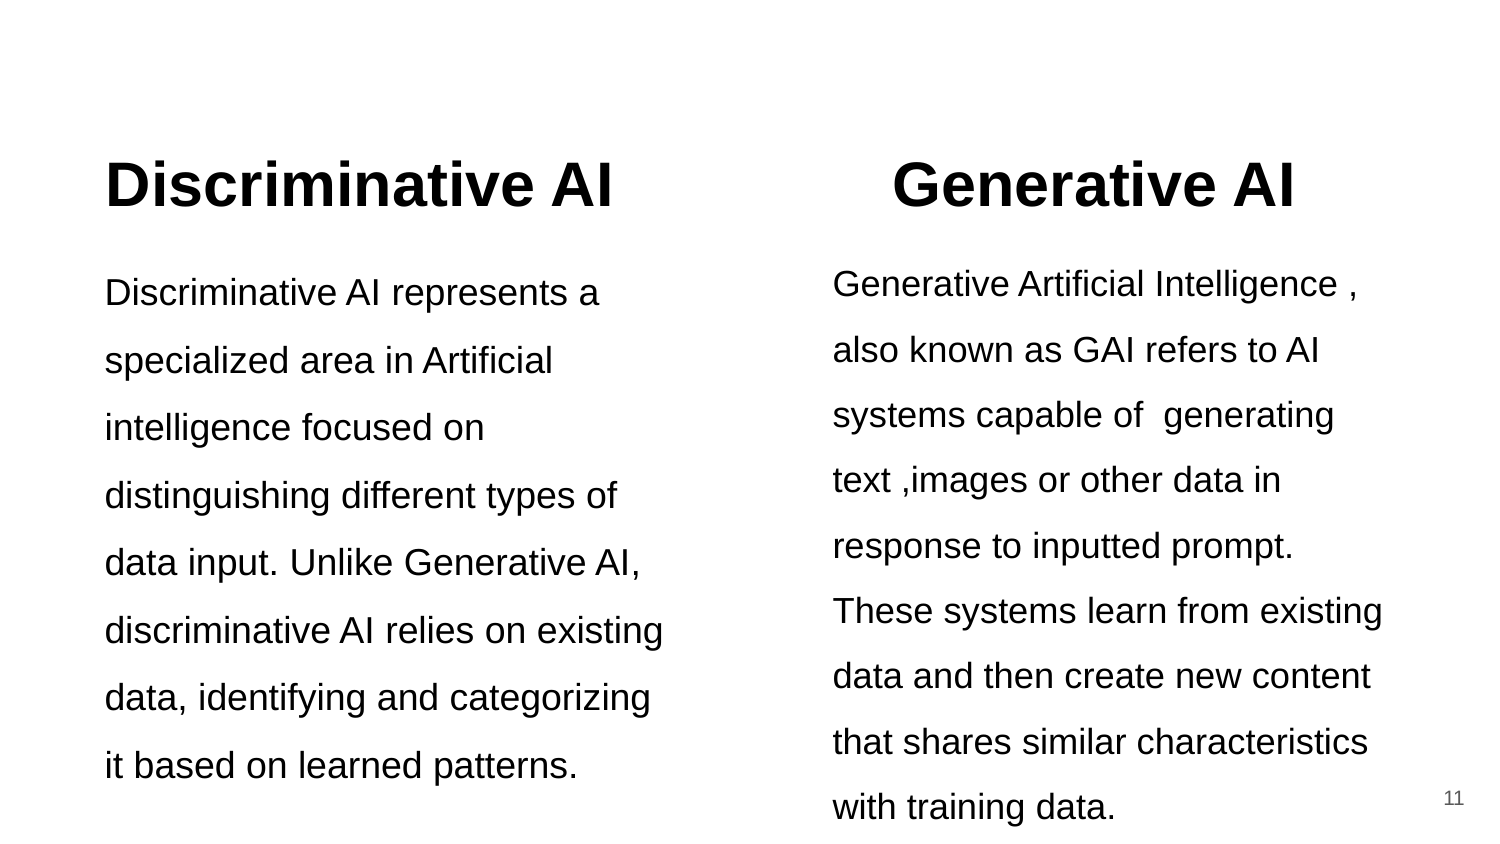

Discriminative AI                Generative AI

Generative Artificial Intelligence , also known as GAI refers to AI systems capable of  generating text ,images or other data in response to inputted prompt. These systems learn from existing data and then create new content that shares similar characteristics with training data.
Discriminative AI represents a specialized area in Artificial intelligence focused on distinguishing different types of data input. Unlike Generative AI,  discriminative AI relies on existing data, identifying and categorizing it based on learned patterns.

11